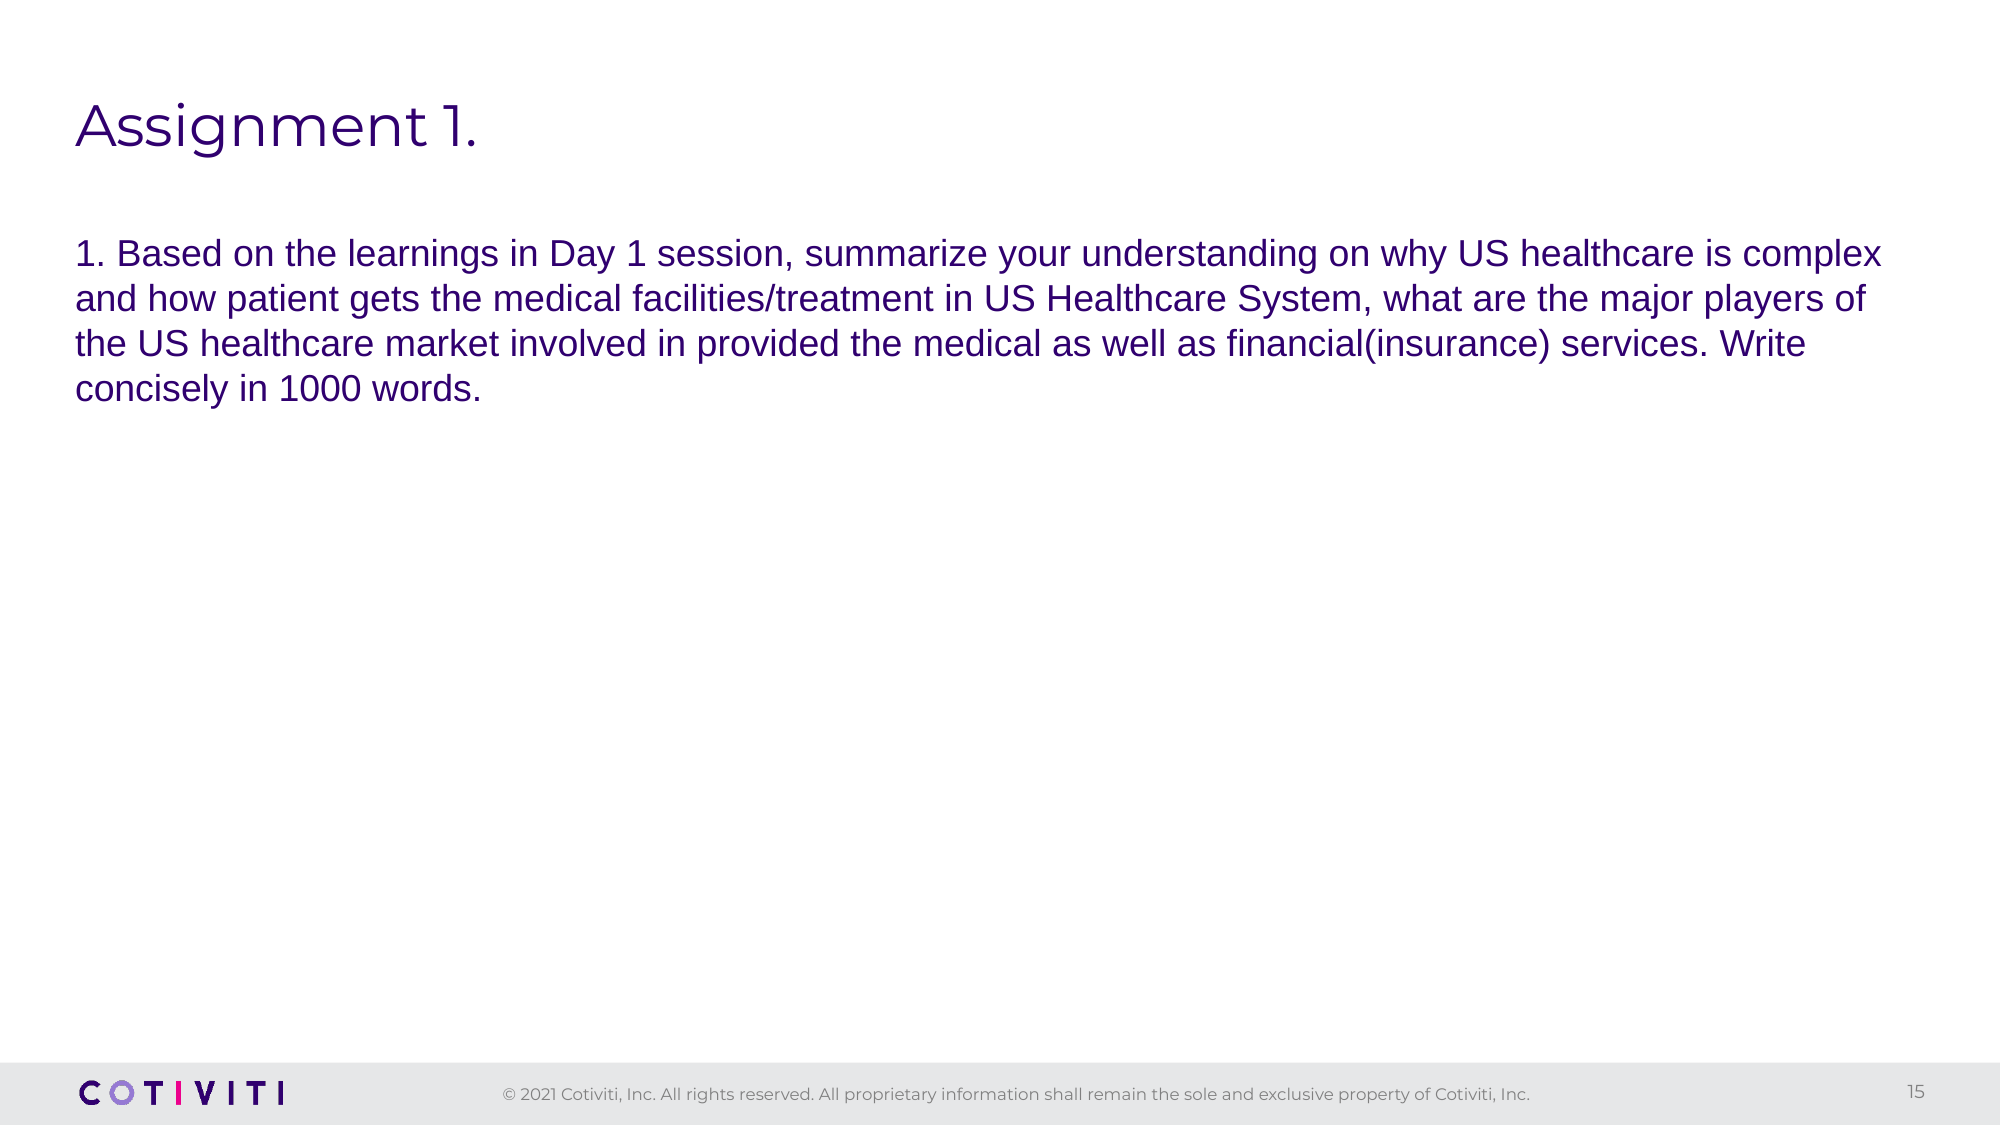

# Assignment 1.
1. Based on the learnings in Day 1 session, summarize your understanding on why US healthcare is complex and how patient gets the medical facilities/treatment in US Healthcare System, what are the major players of the US healthcare market involved in provided the medical as well as financial(insurance) services. Write concisely in 1000 words.
15